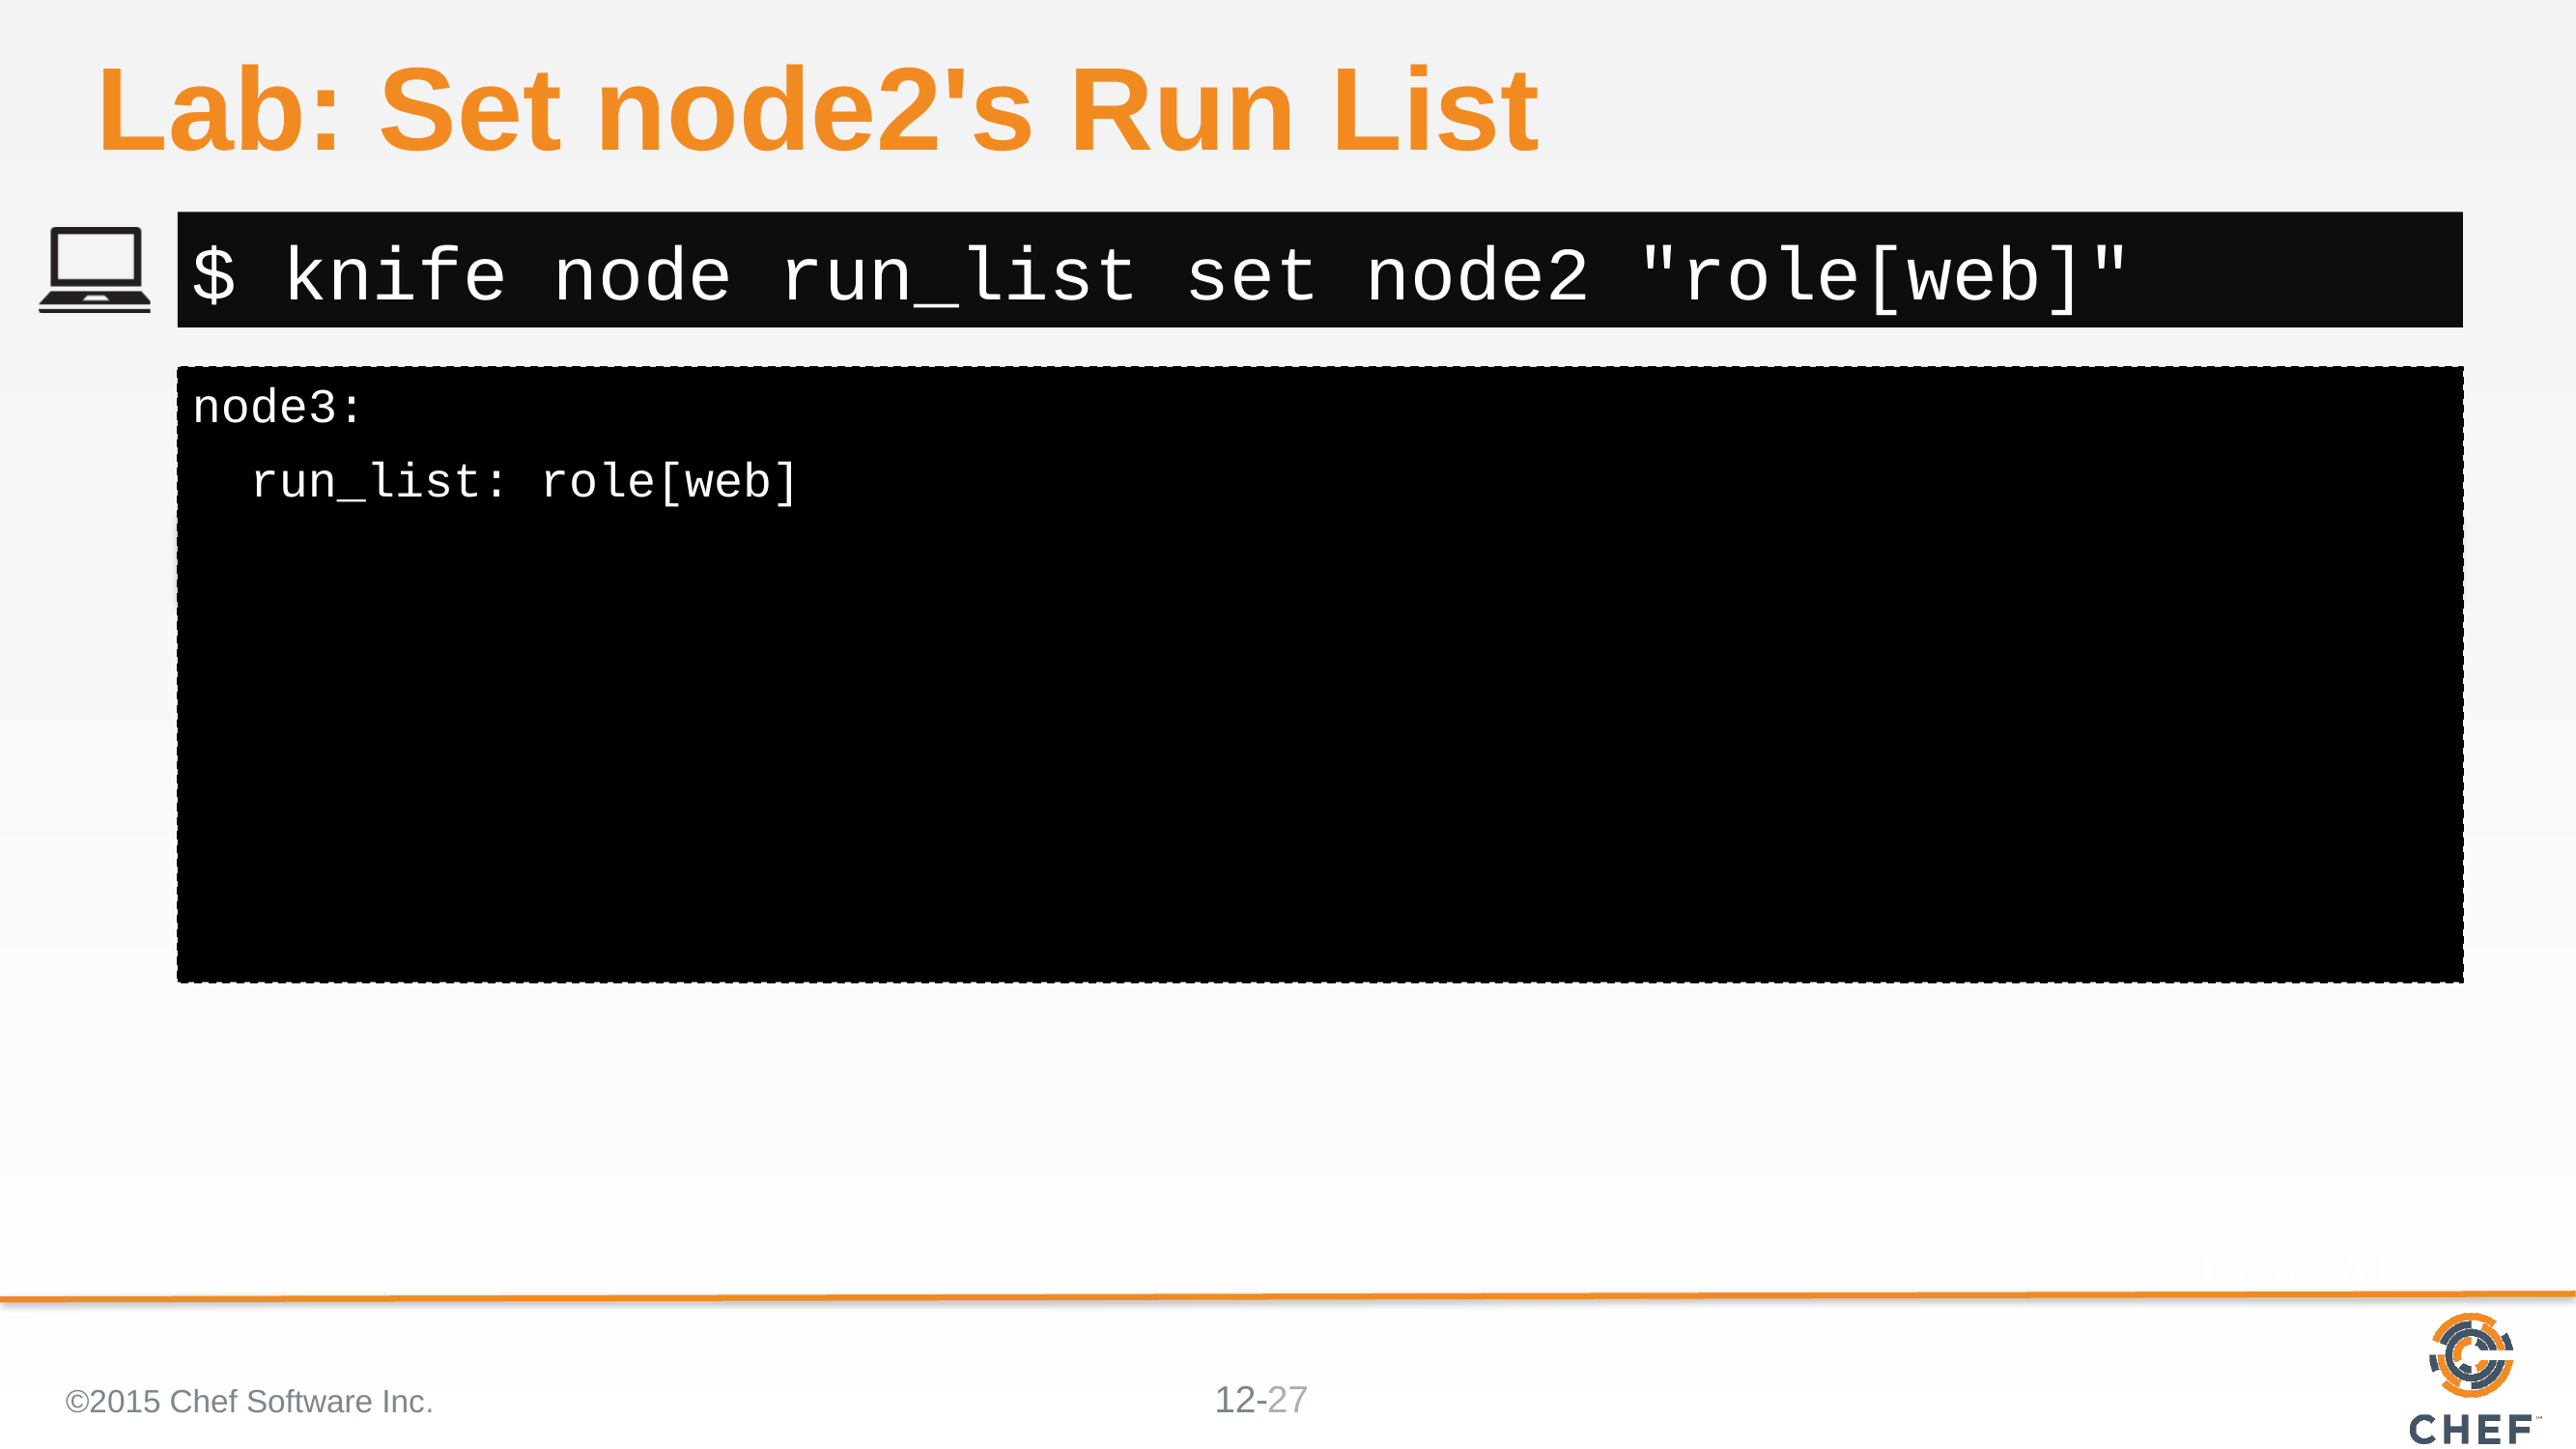

# Lab: Set node2's Run List
$ knife node run_list set node2 "role[web]"
node3:
  run_list: role[web]
©2015 Chef Software Inc.
27